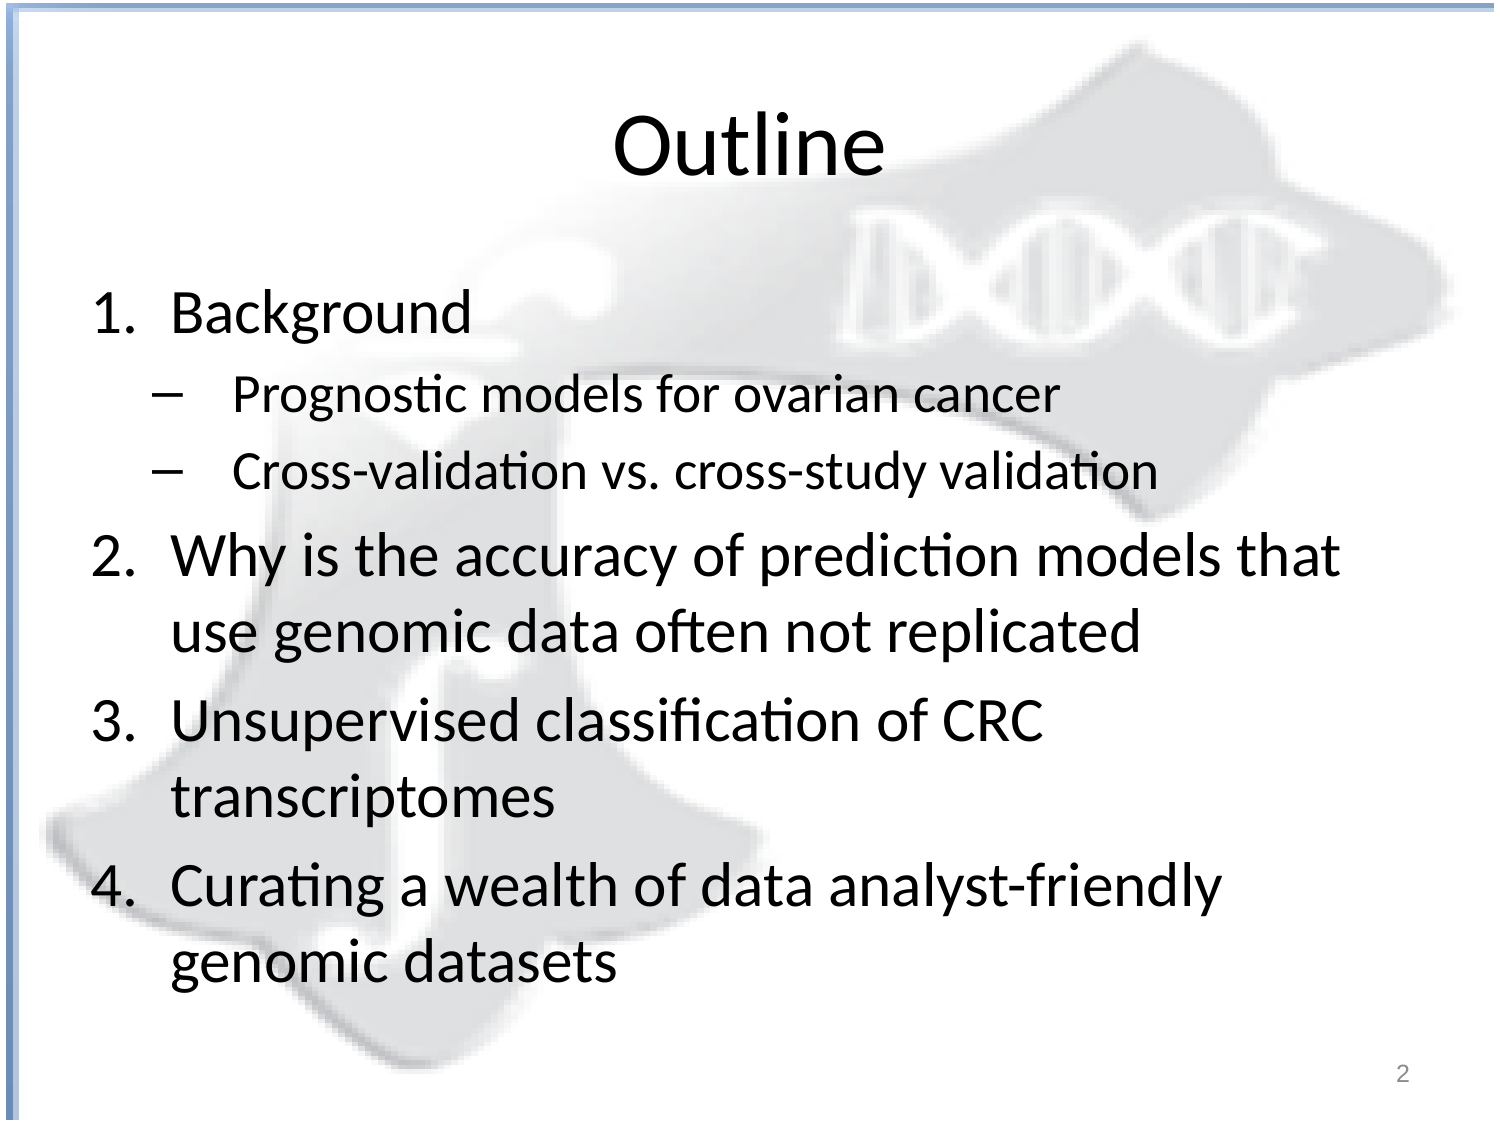

# Outline
Background
Prognostic models for ovarian cancer
Cross-validation vs. cross-study validation
Why is the accuracy of prediction models that use genomic data often not replicated
Unsupervised classification of CRC transcriptomes
Curating a wealth of data analyst-friendly genomic datasets

2